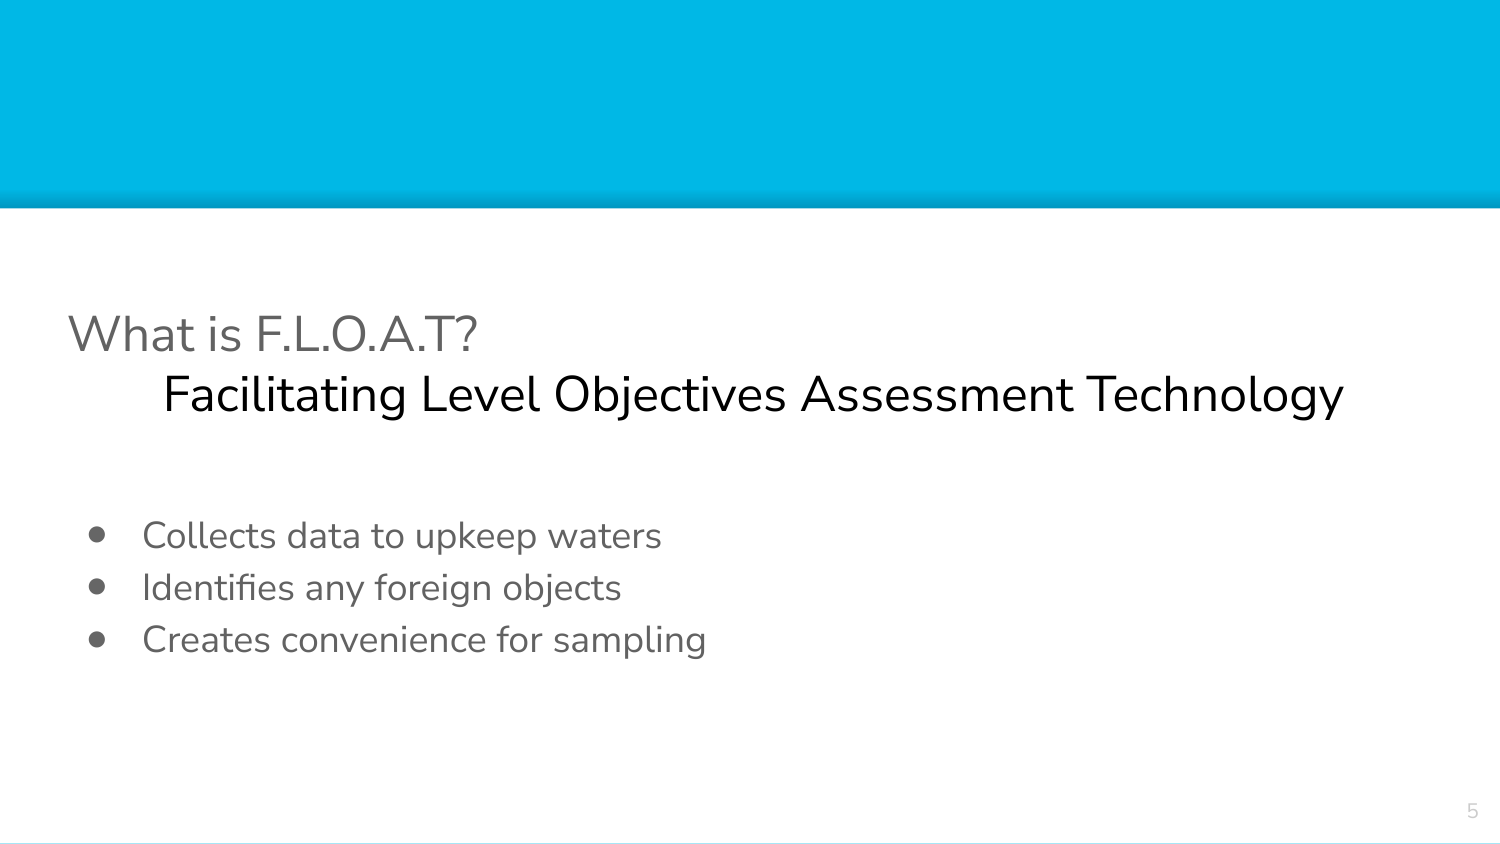

What is F.L.O.A.T?
Facilitating Level Objectives Assessment Technology

Collects data to upkeep waters
Identifies any foreign objects
Creates convenience for sampling

5